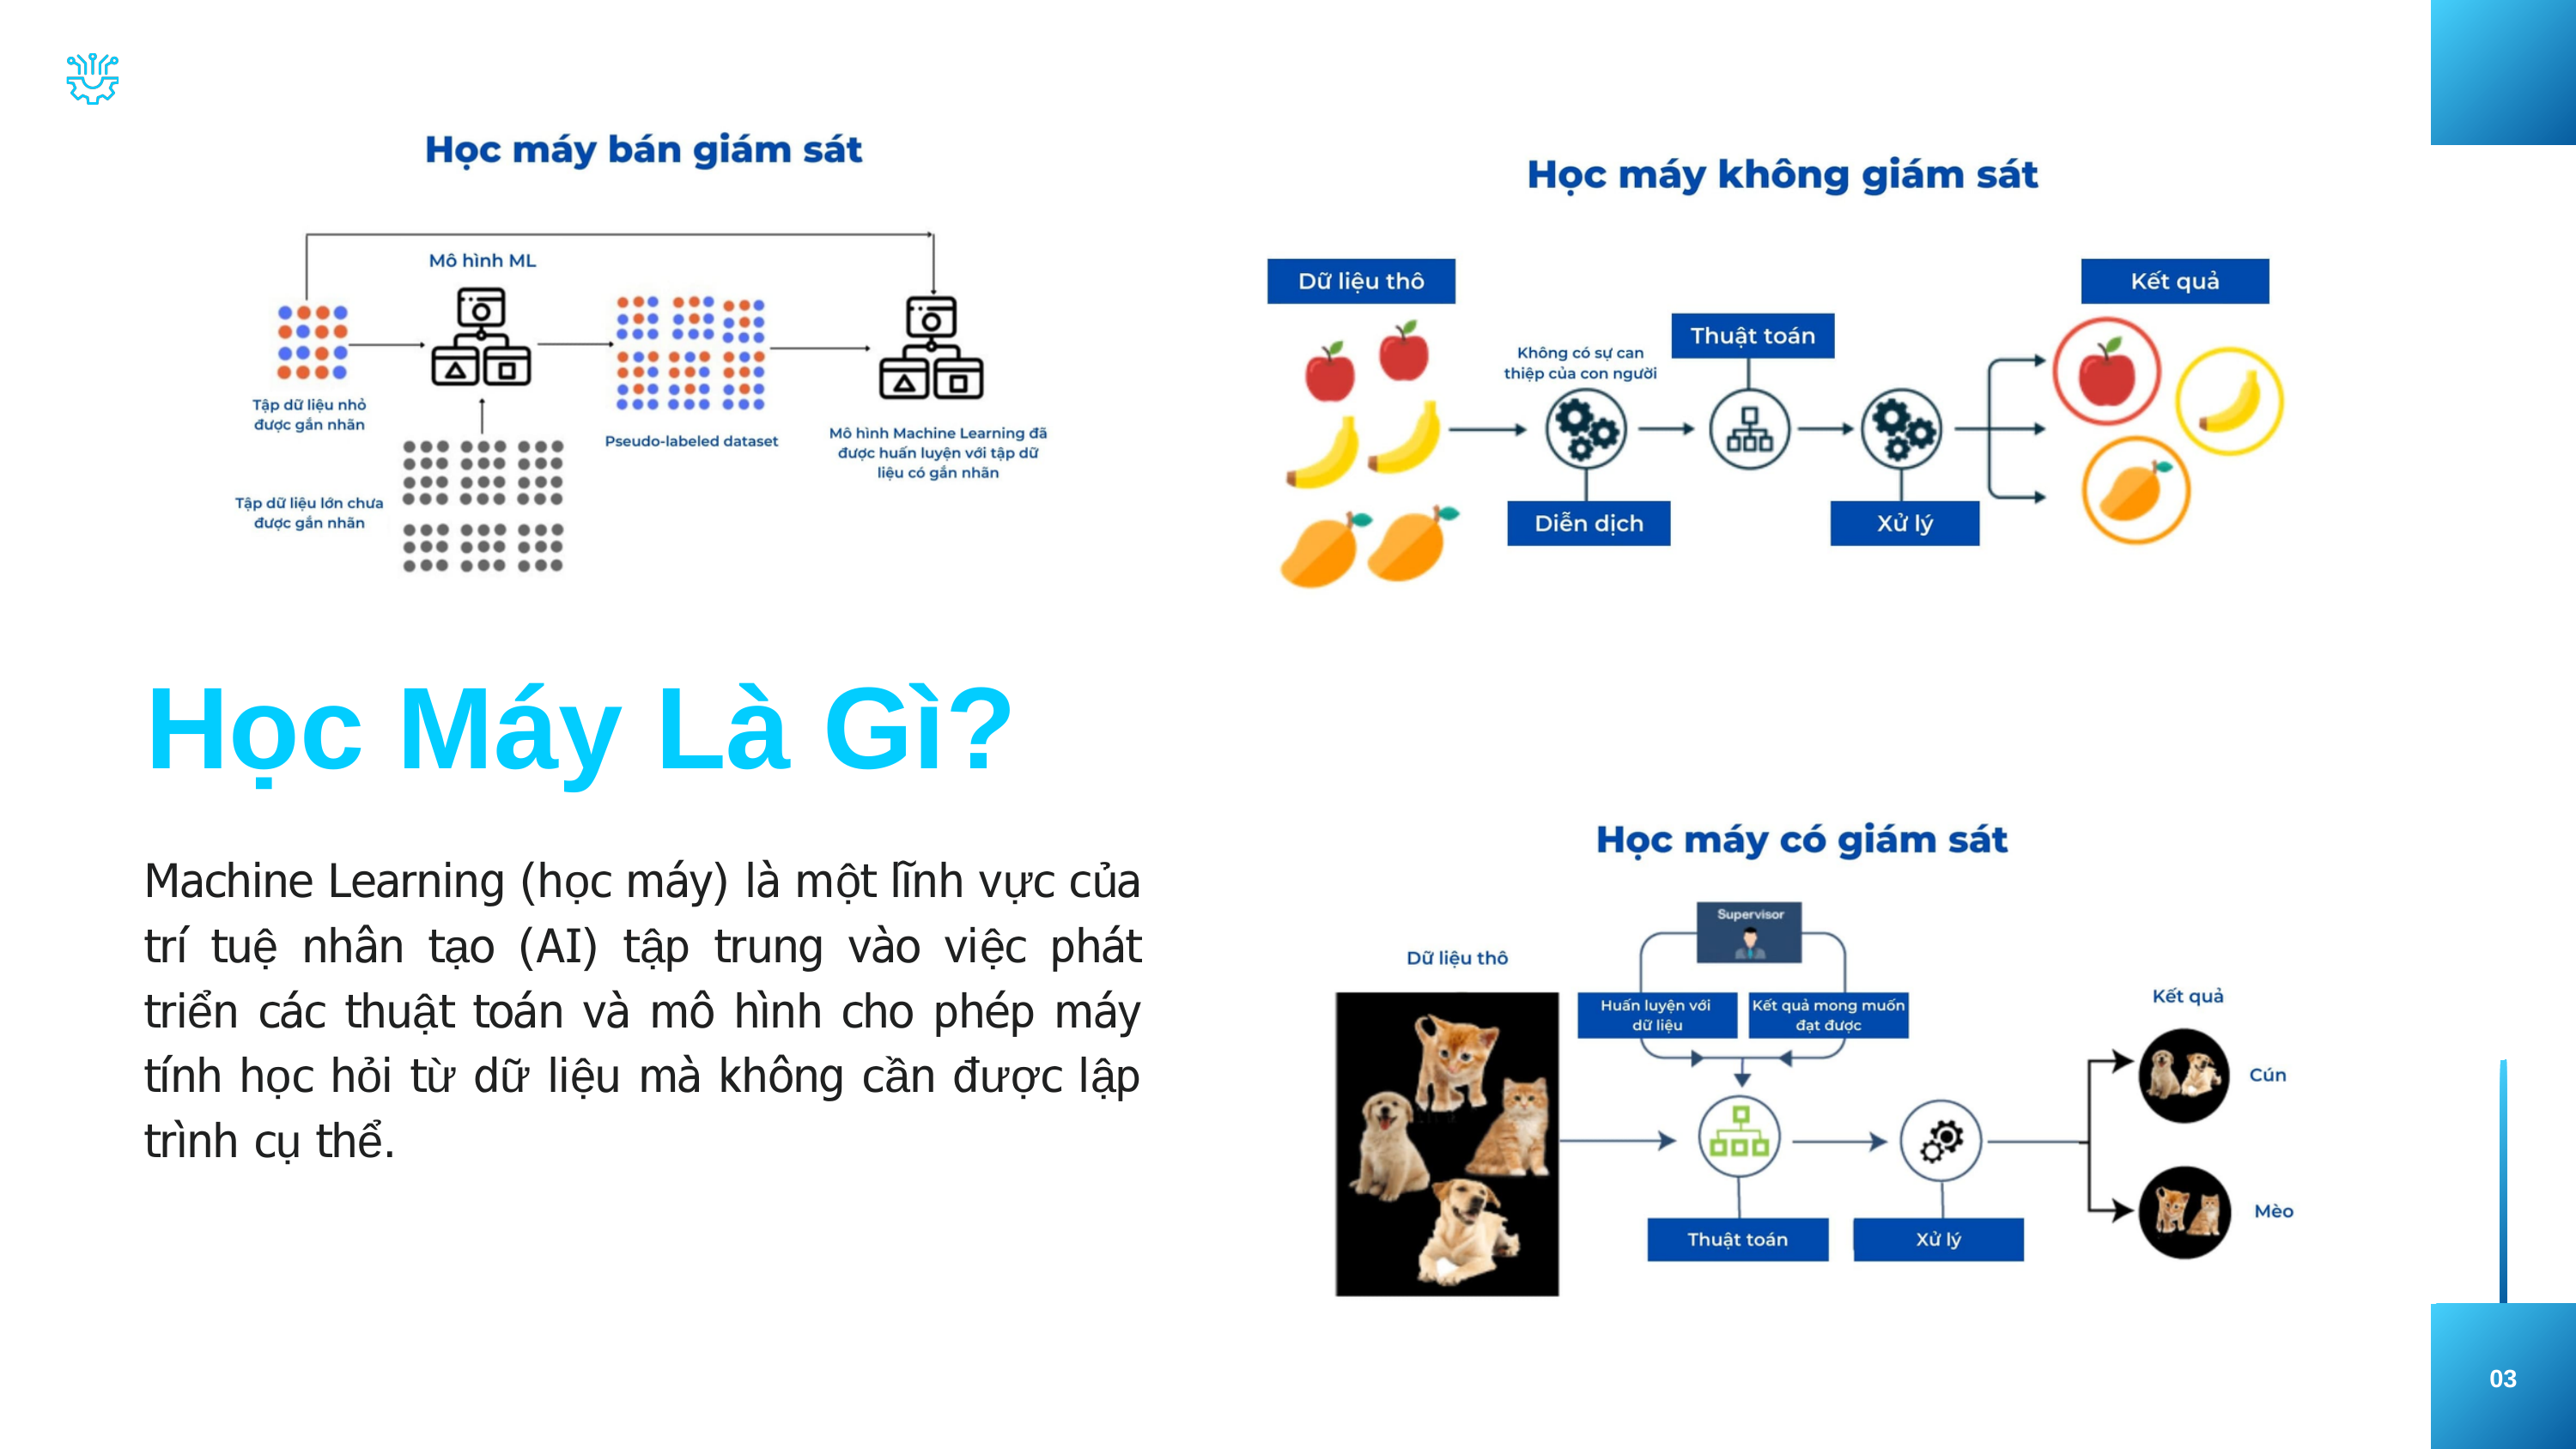

Học Máy Là Gì?

Machine Learning (học máy) là một lĩnh vực của trí tuệ nhân tạo (AI) tập trung vào việc phát triển các thuật toán và mô hình cho phép máy tính học hỏi từ dữ liệu mà không cần được lập trình cụ thể.
01

03